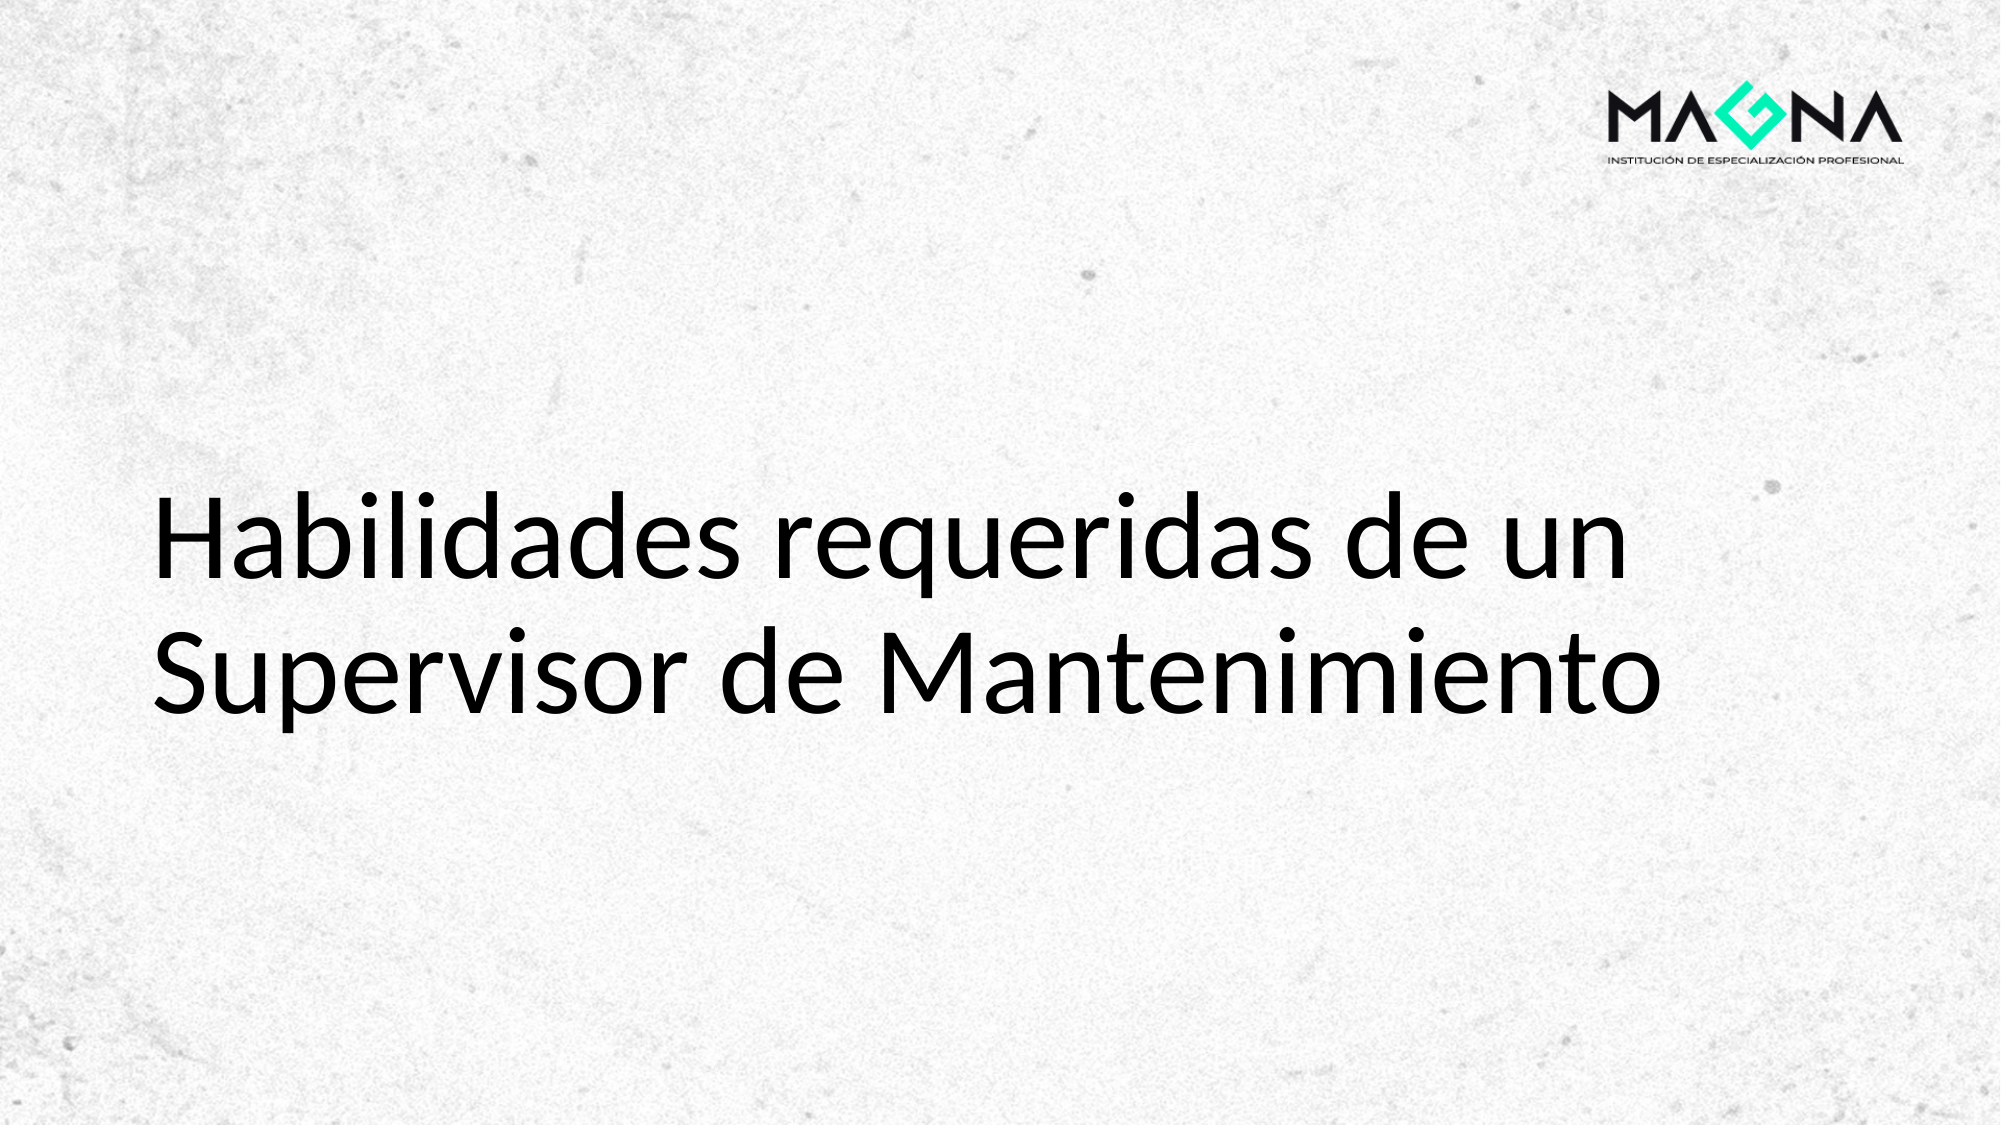

# Habilidades requeridas de un Supervisor de Mantenimiento